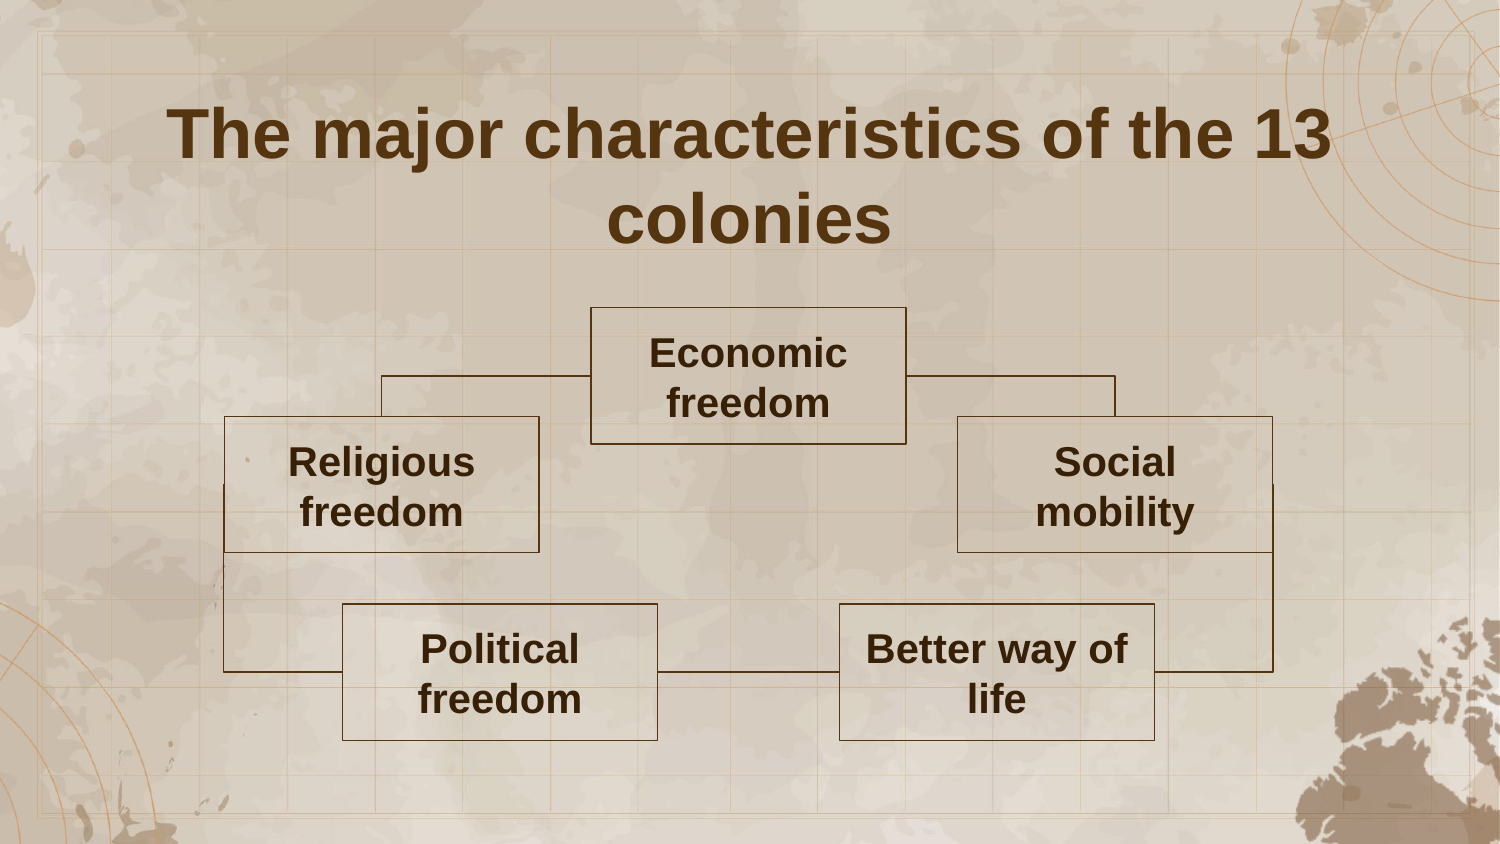

# The major characteristics of the 13 colonies
Economic freedom
Religious freedom
Social mobility
Political freedom
Better way of life